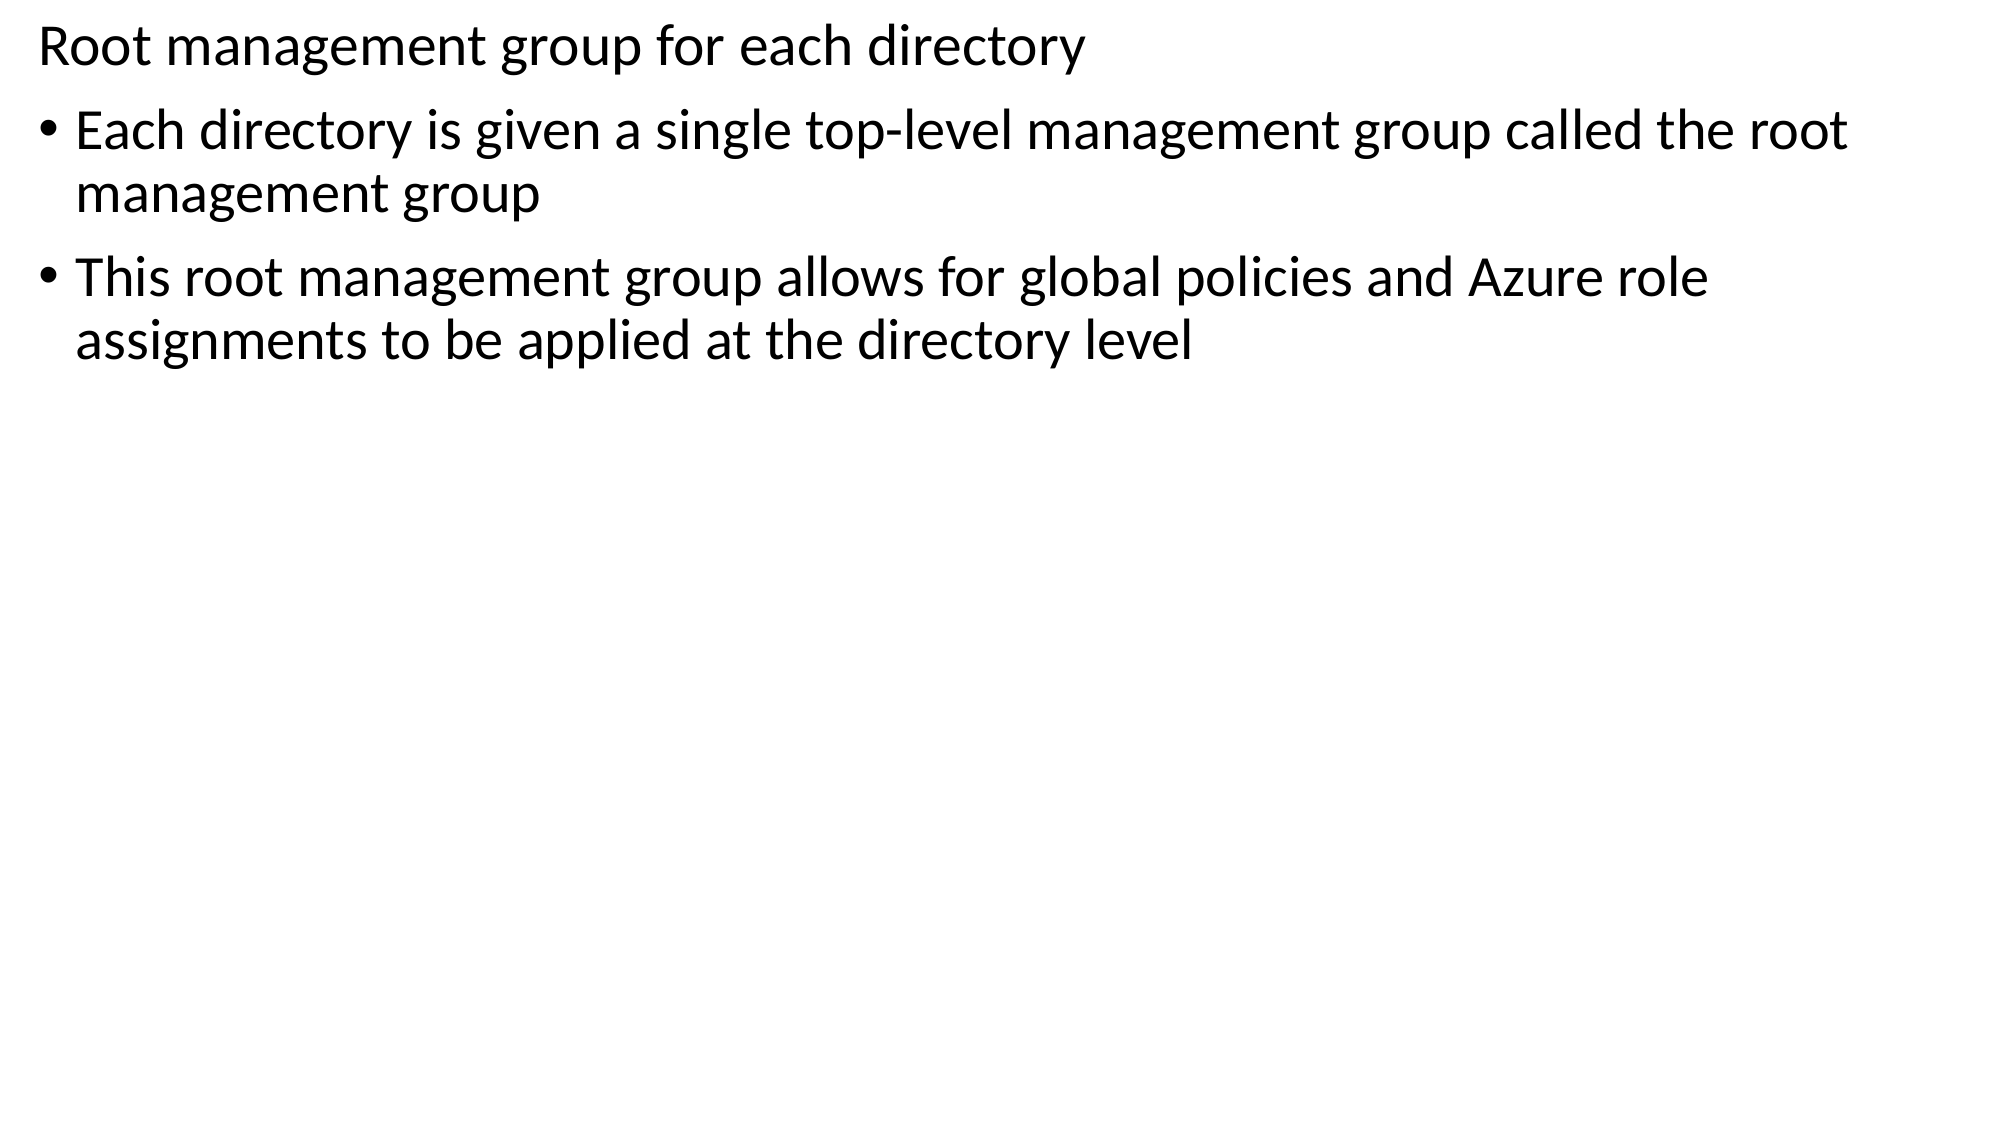

# Root management group for each directory
Each directory is given a single top-level management group called the root management group
This root management group allows for global policies and Azure role assignments to be applied at the directory level